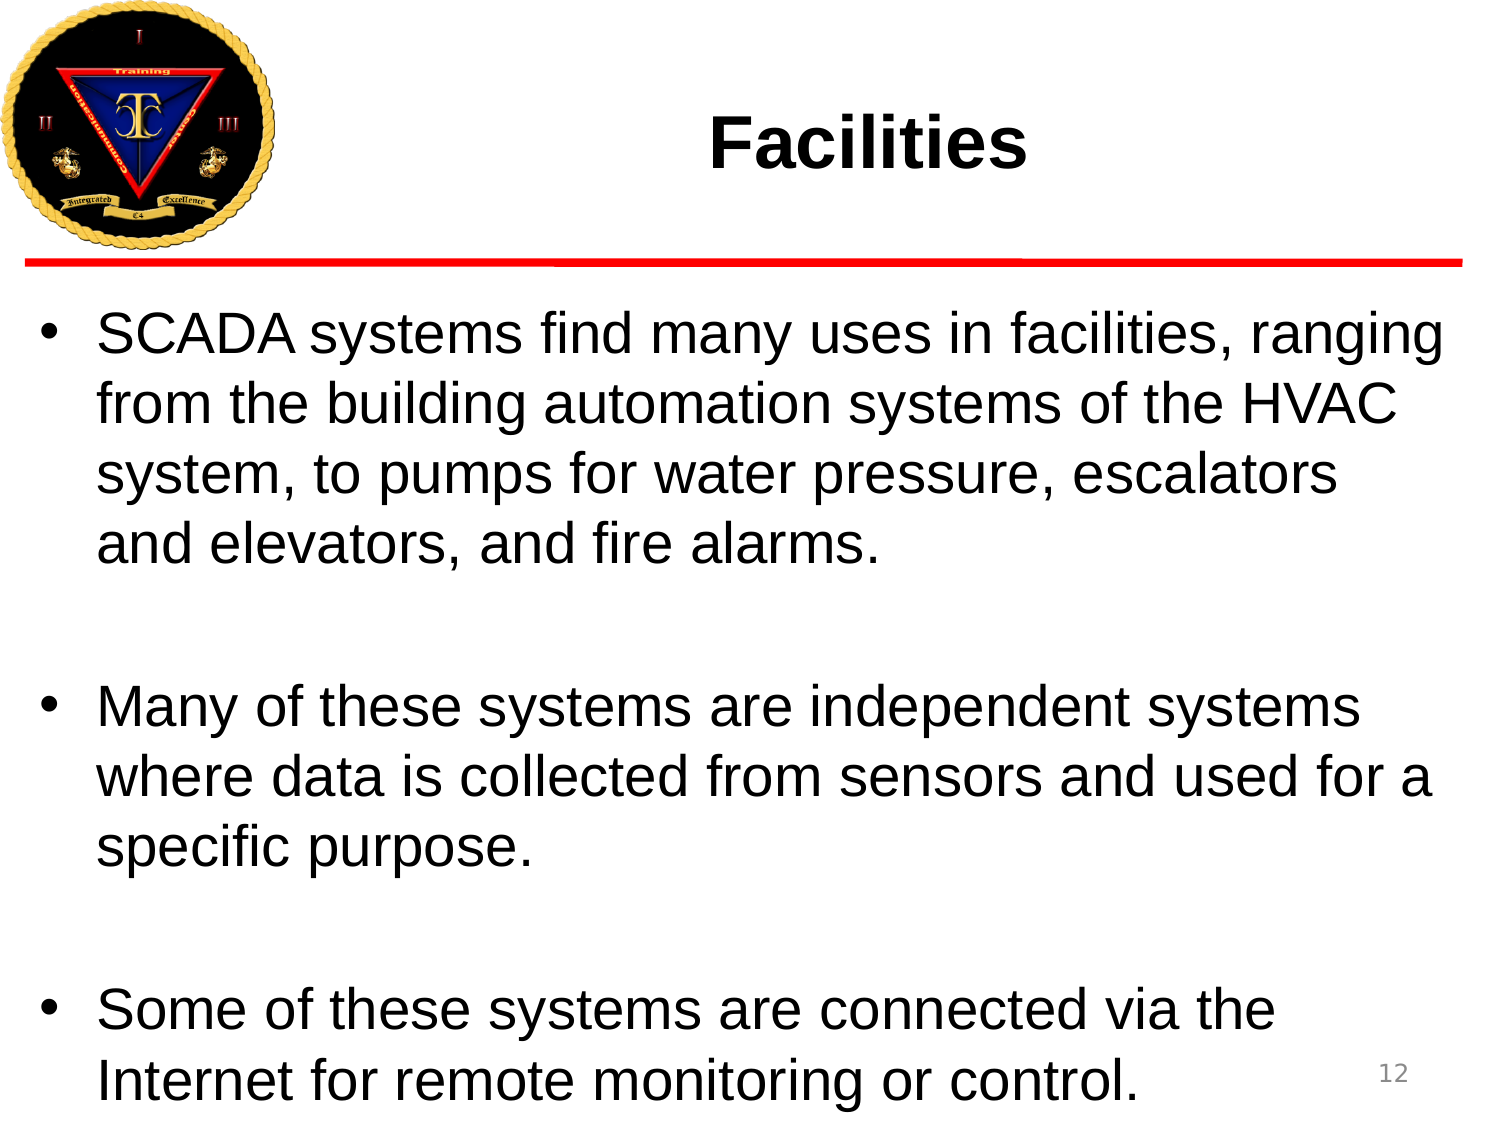

# Facilities
SCADA systems find many uses in facilities, ranging from the building automation systems of the HVAC system, to pumps for water pressure, escalators and elevators, and fire alarms.

Many of these systems are independent systems where data is collected from sensors and used for a specific purpose.

Some of these systems are connected via the Internet for remote monitoring or control.
12